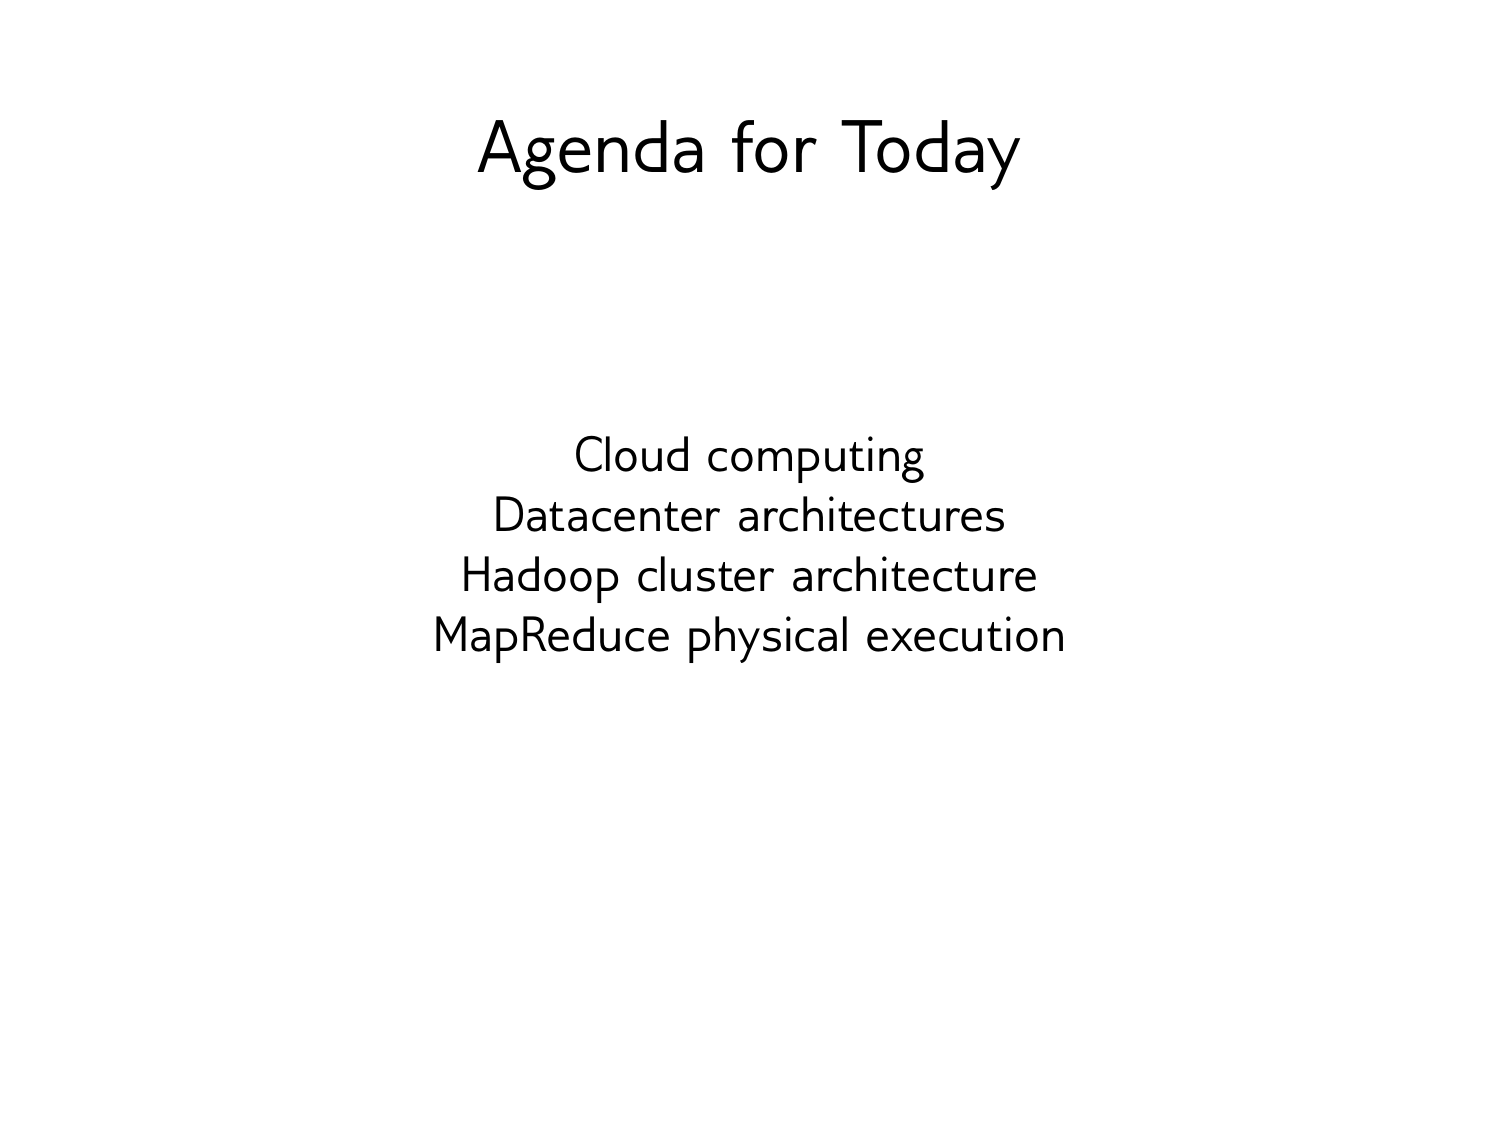

Agenda for Today
Cloud computing
Datacenter architectures
Hadoop cluster architecture
MapReduce physical execution